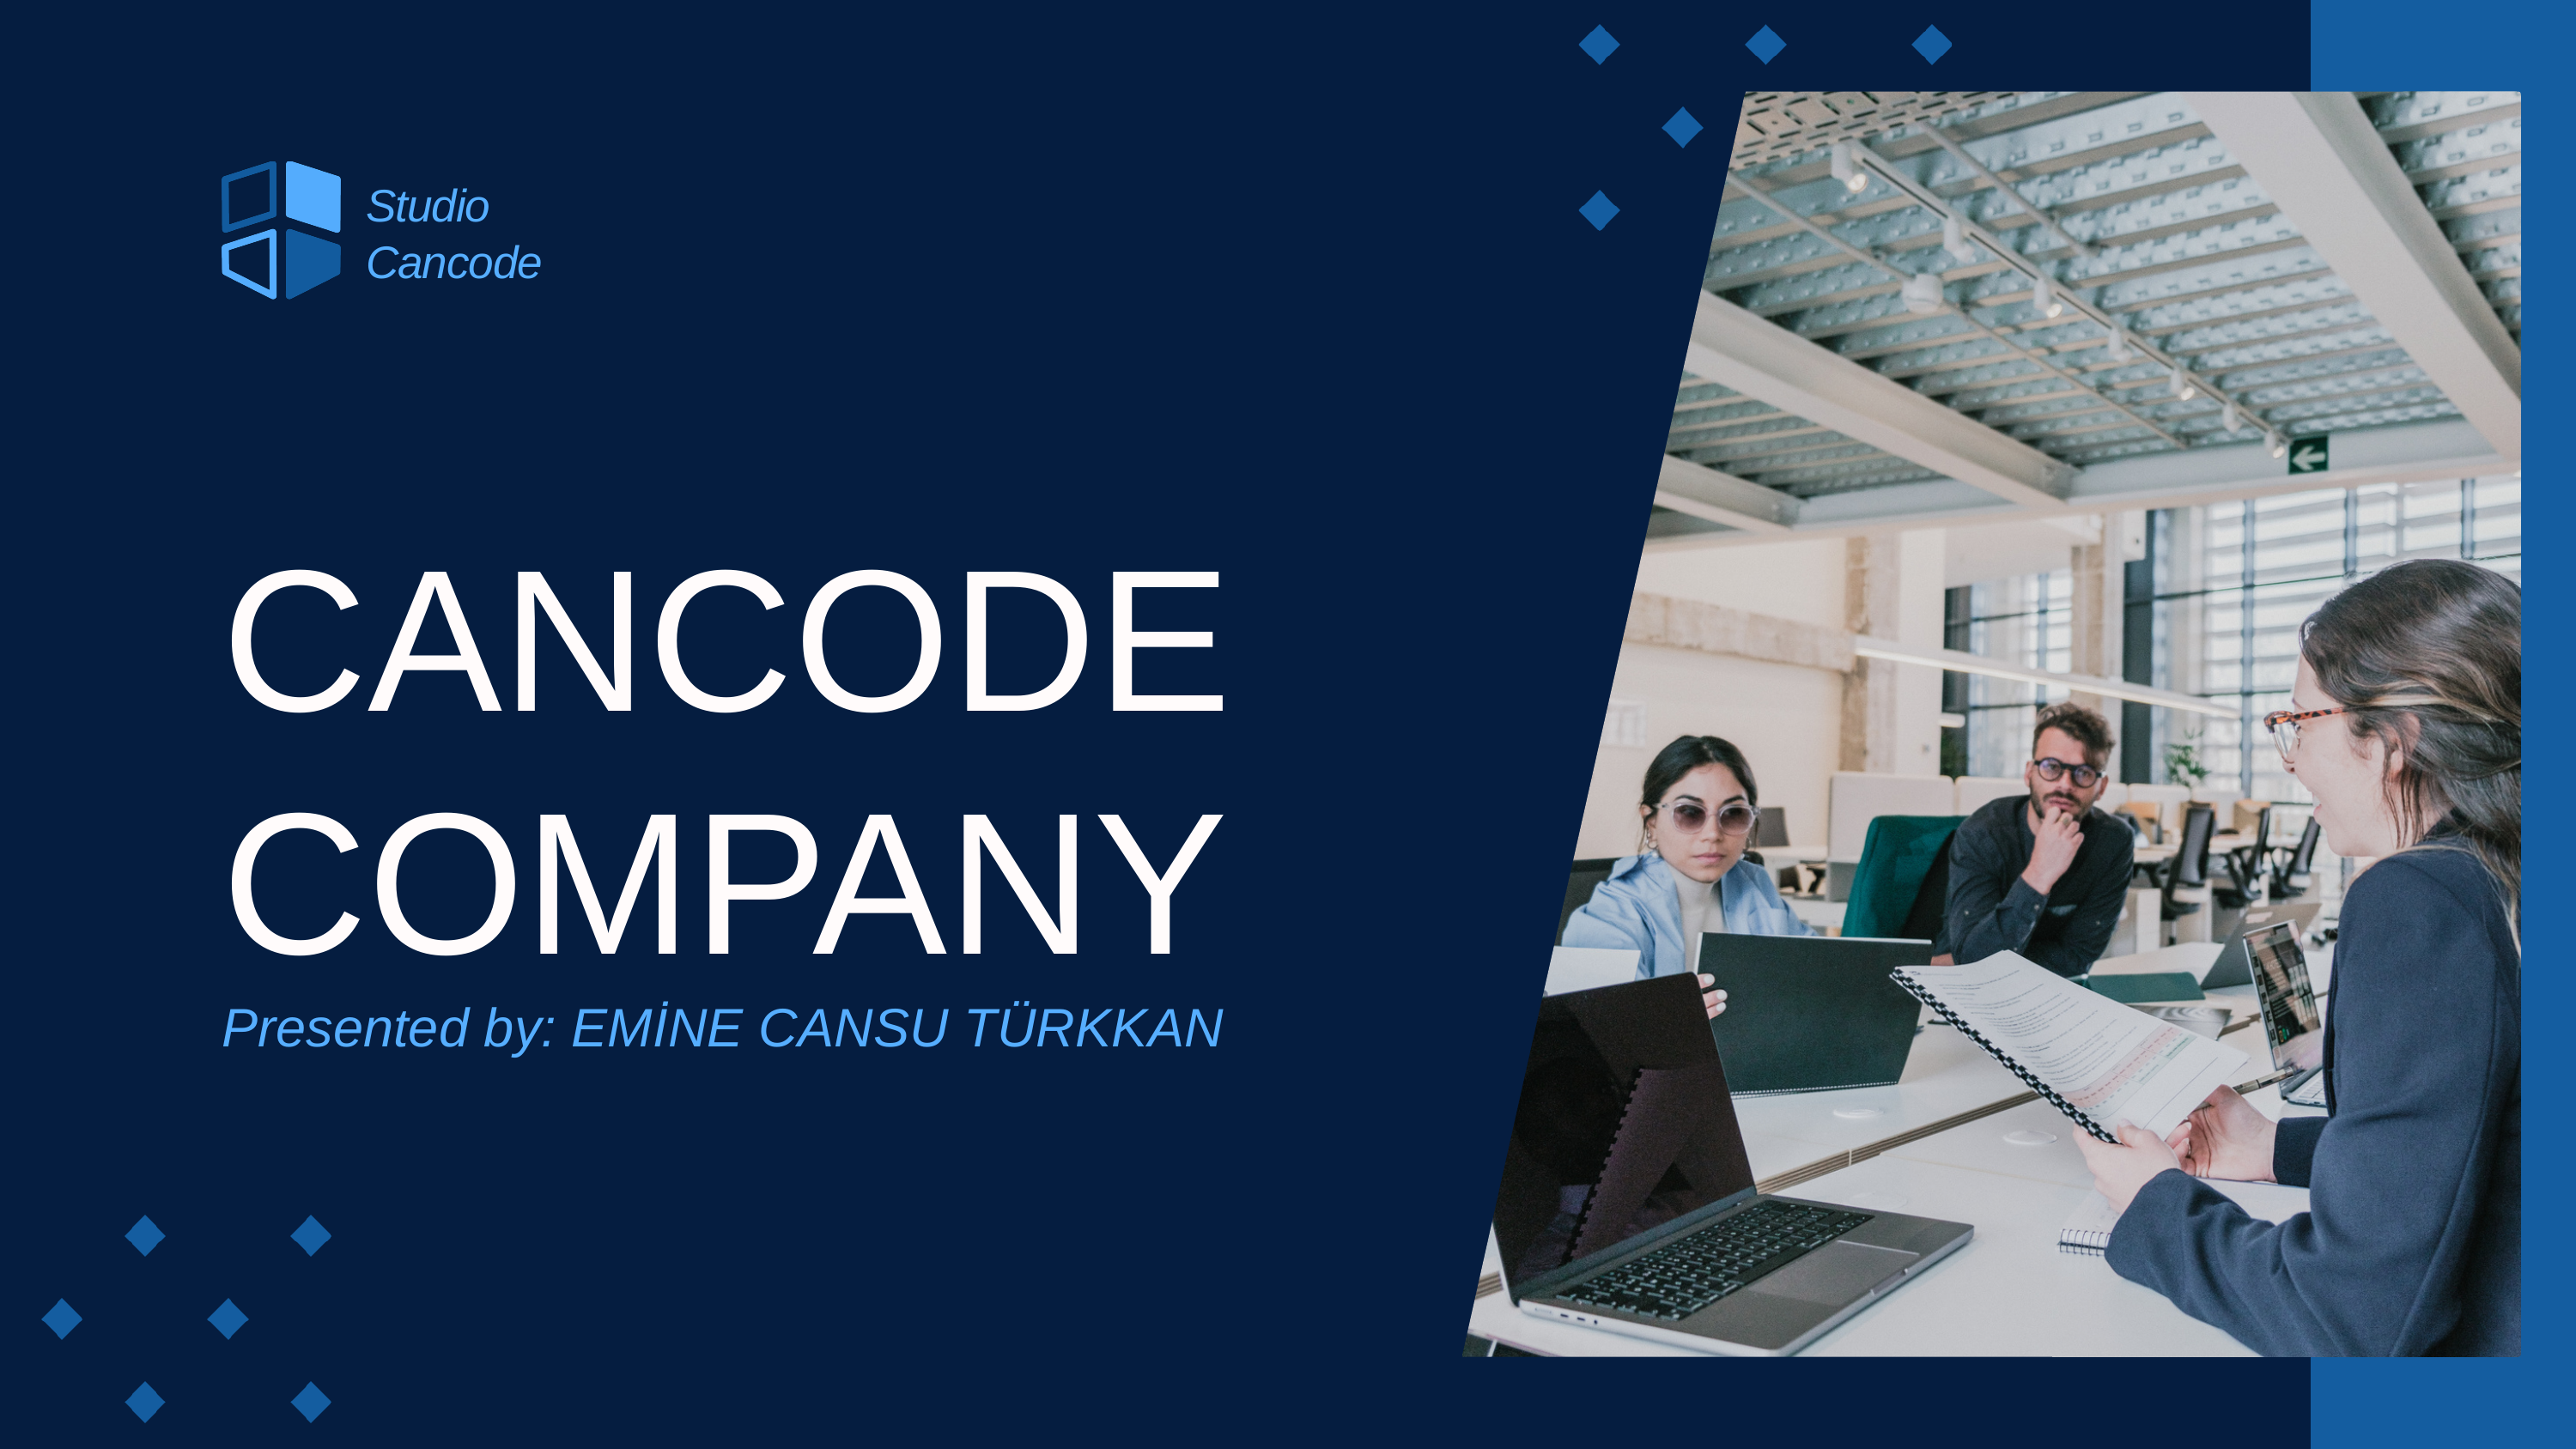

Studio Cancode
CANCODE
COMPANY

Presented by: EMİNE CANSU TÜRKKAN